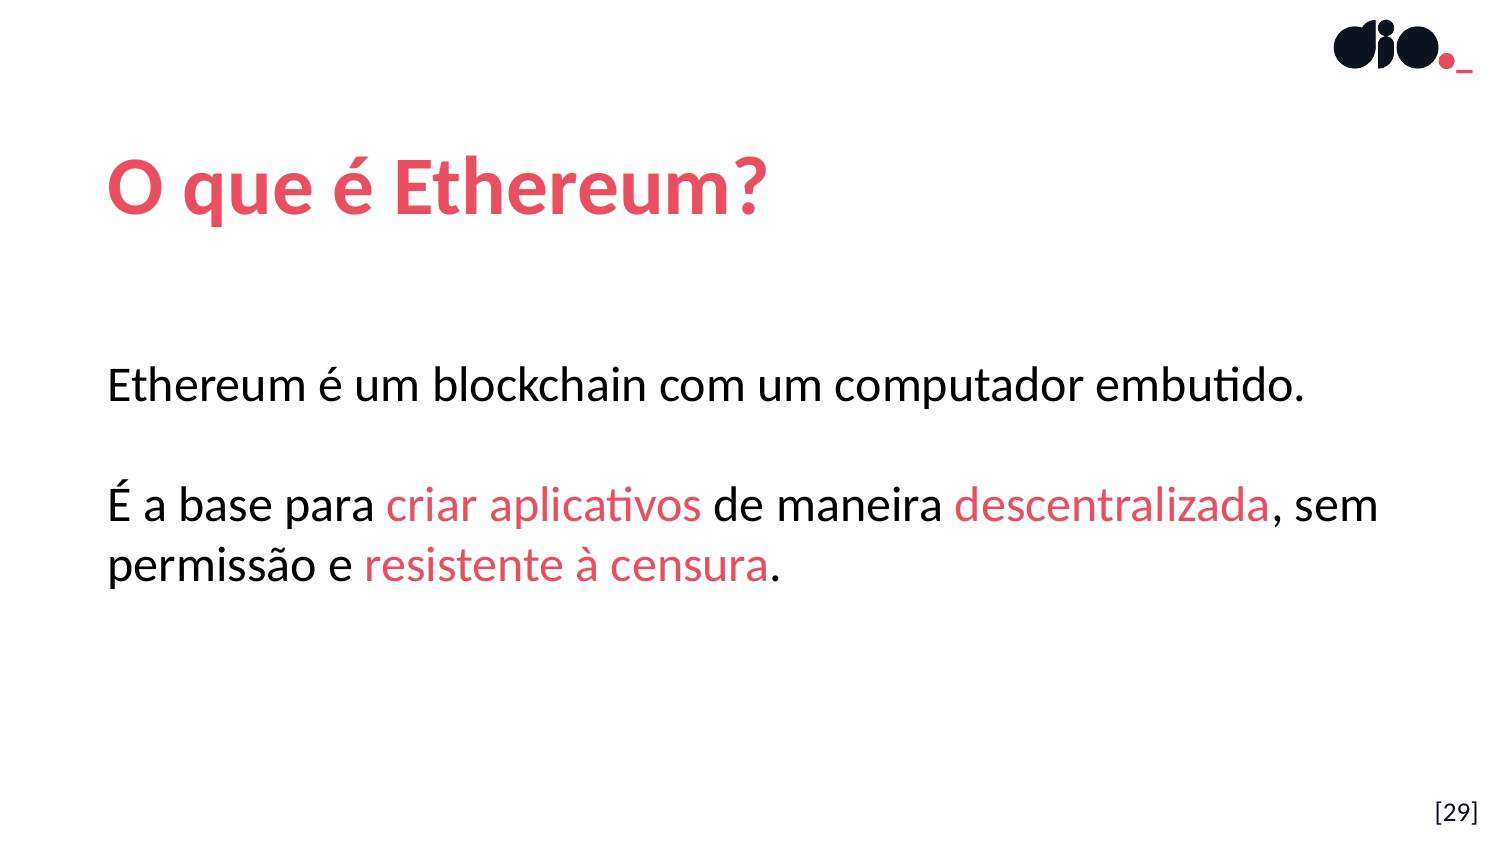

O que é Ethereum?
Ethereum é um blockchain com um computador embutido.

É a base para criar aplicativos de maneira descentralizada, sem permissão e resistente à censura.
[29]